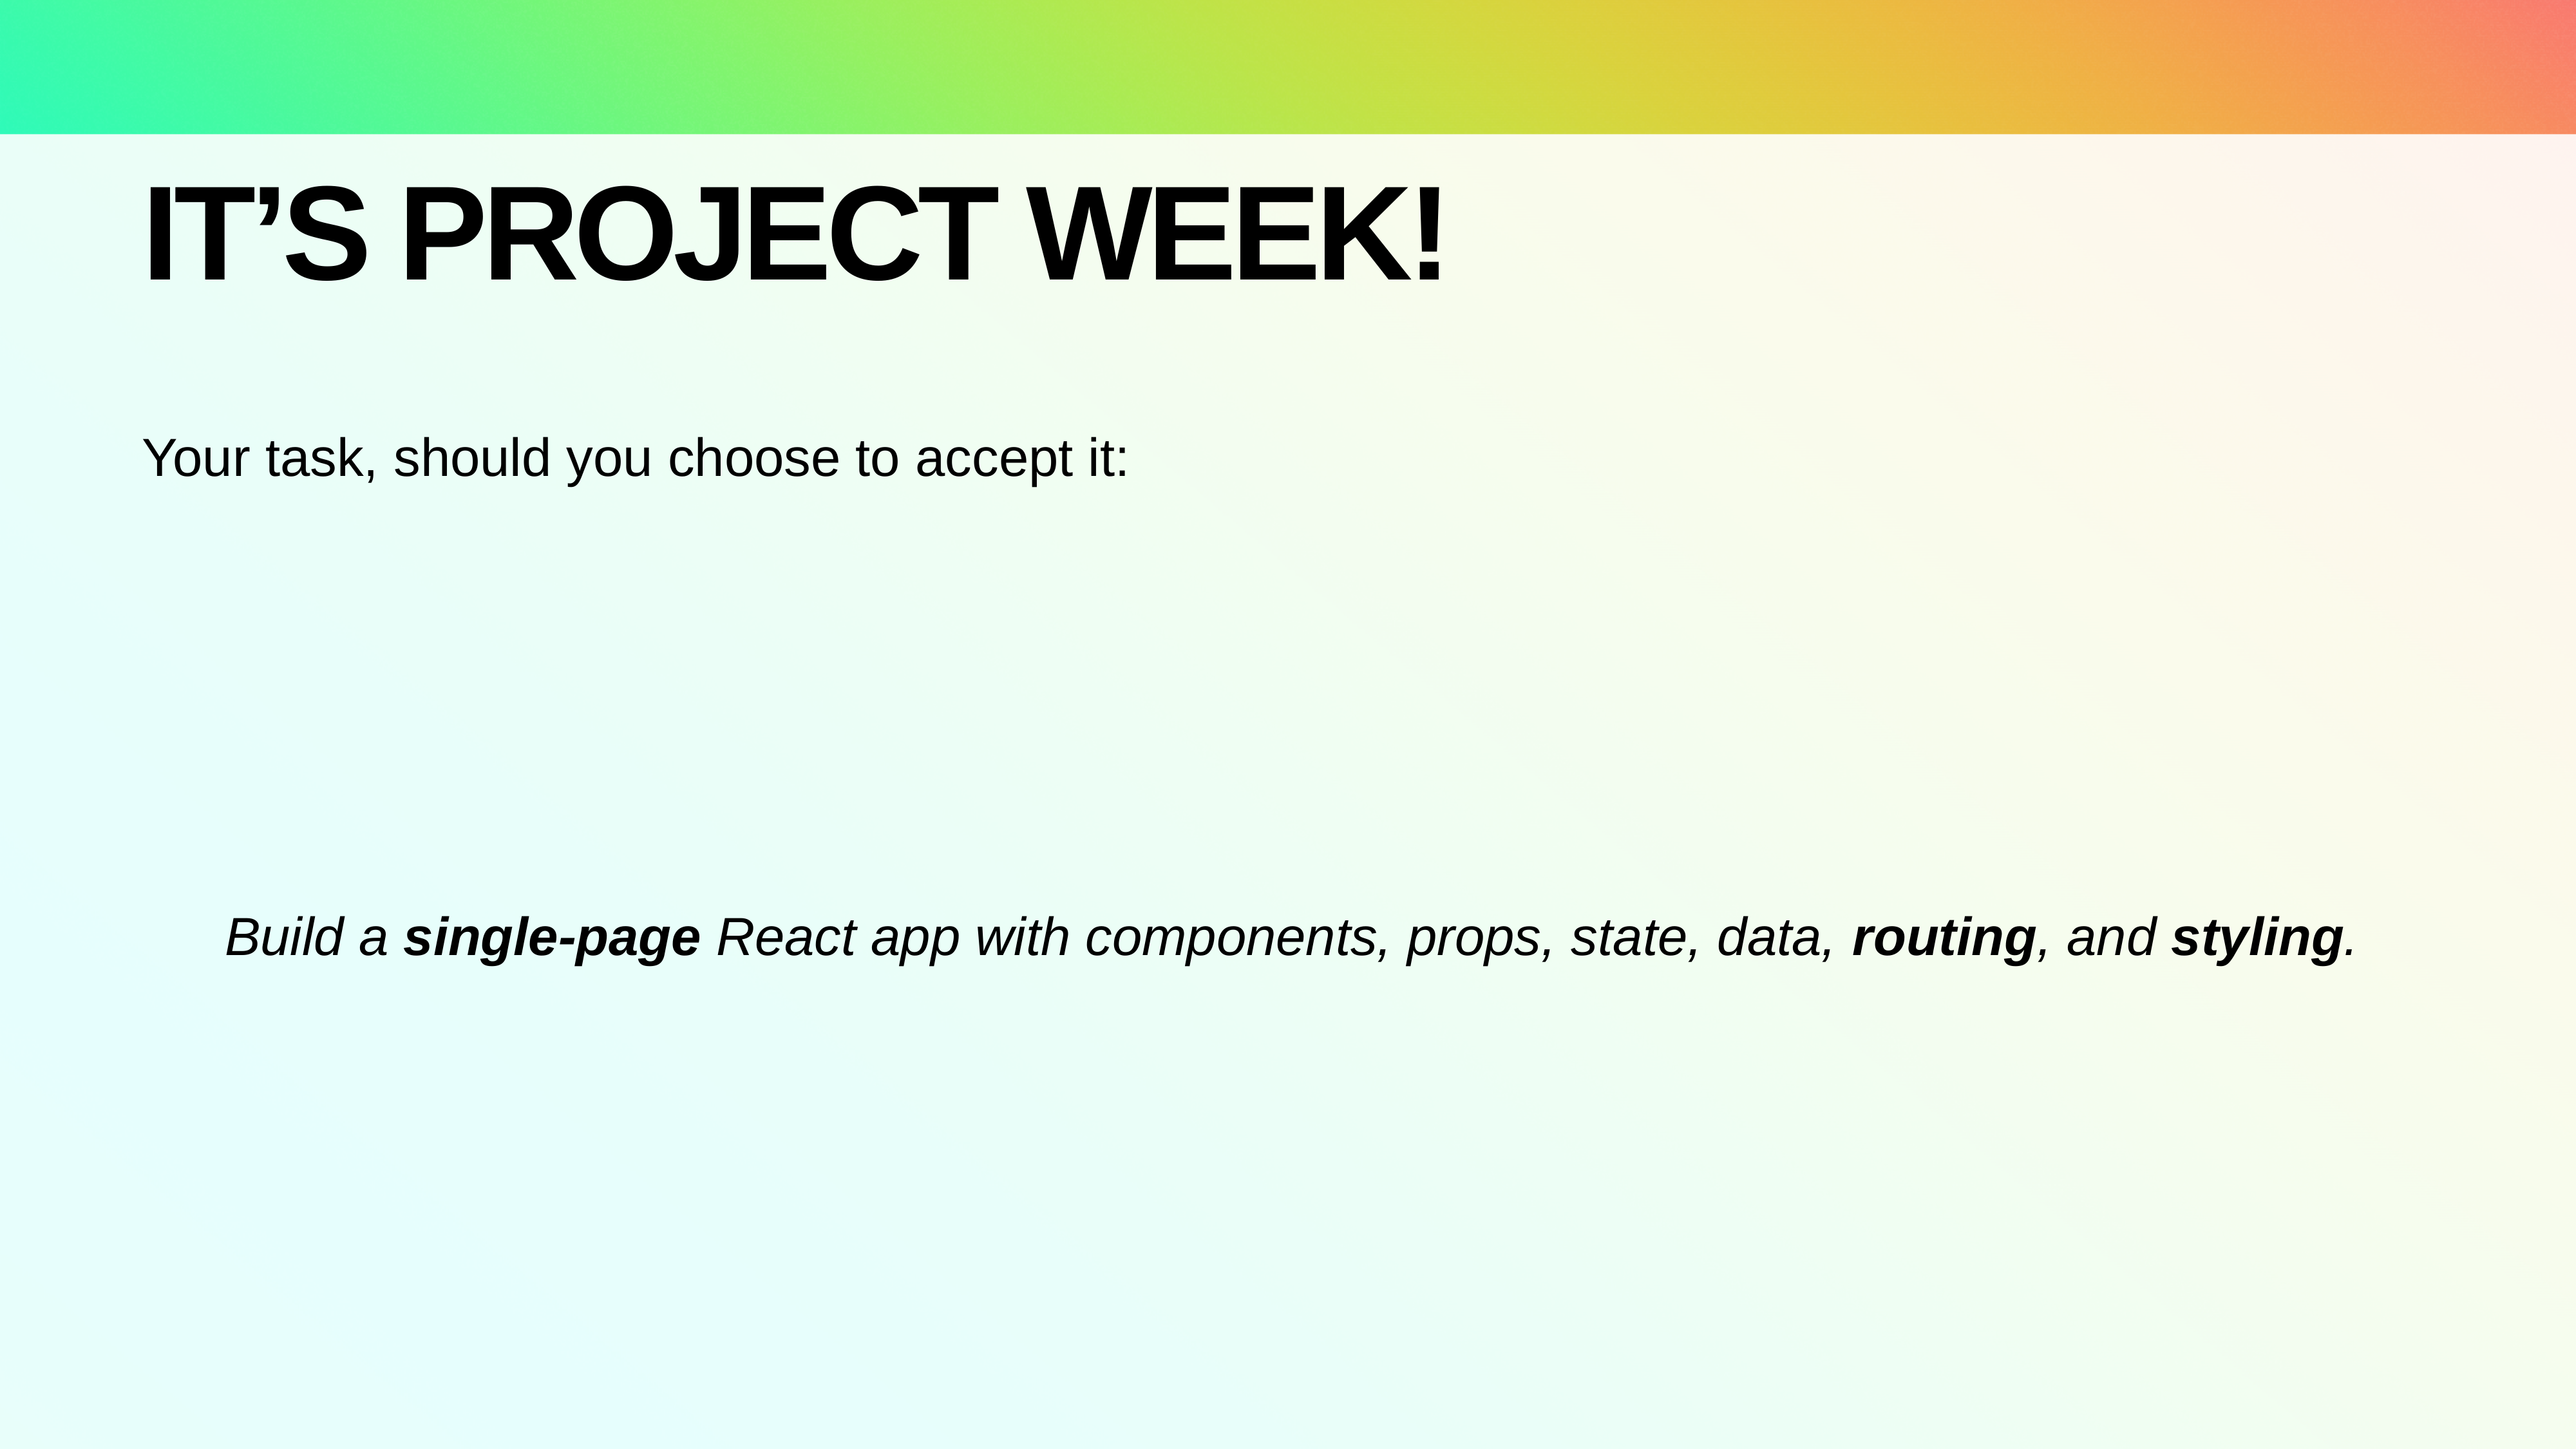

# It’s Project Week!
Your task, should you choose to accept it:
Build a single-page React app with components, props, state, data, routing, and styling.